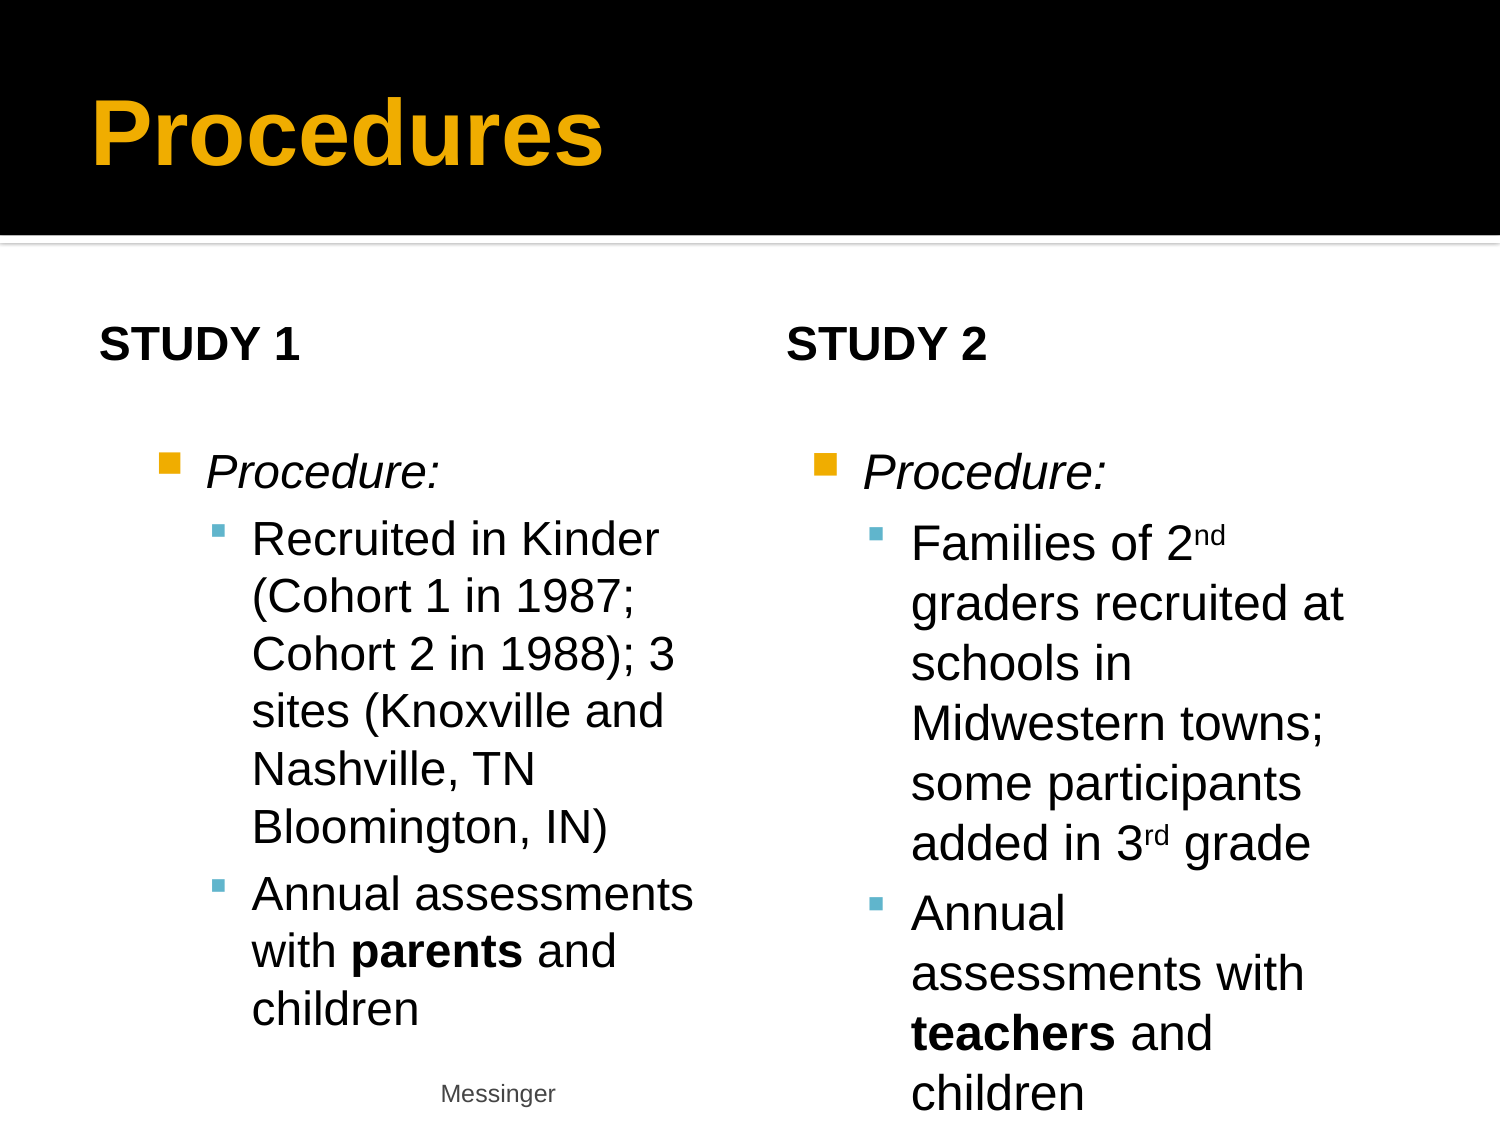

# Procedures
Study 1
Study 2
Procedure:
Recruited in Kinder (Cohort 1 in 1987; Cohort 2 in 1988); 3 sites (Knoxville and Nashville, TN Bloomington, IN)
Annual assessments with parents and children

Procedure:
Families of 2nd graders recruited at schools in Midwestern towns; some participants added in 3rd grade
Annual assessments with teachers and children
Messinger